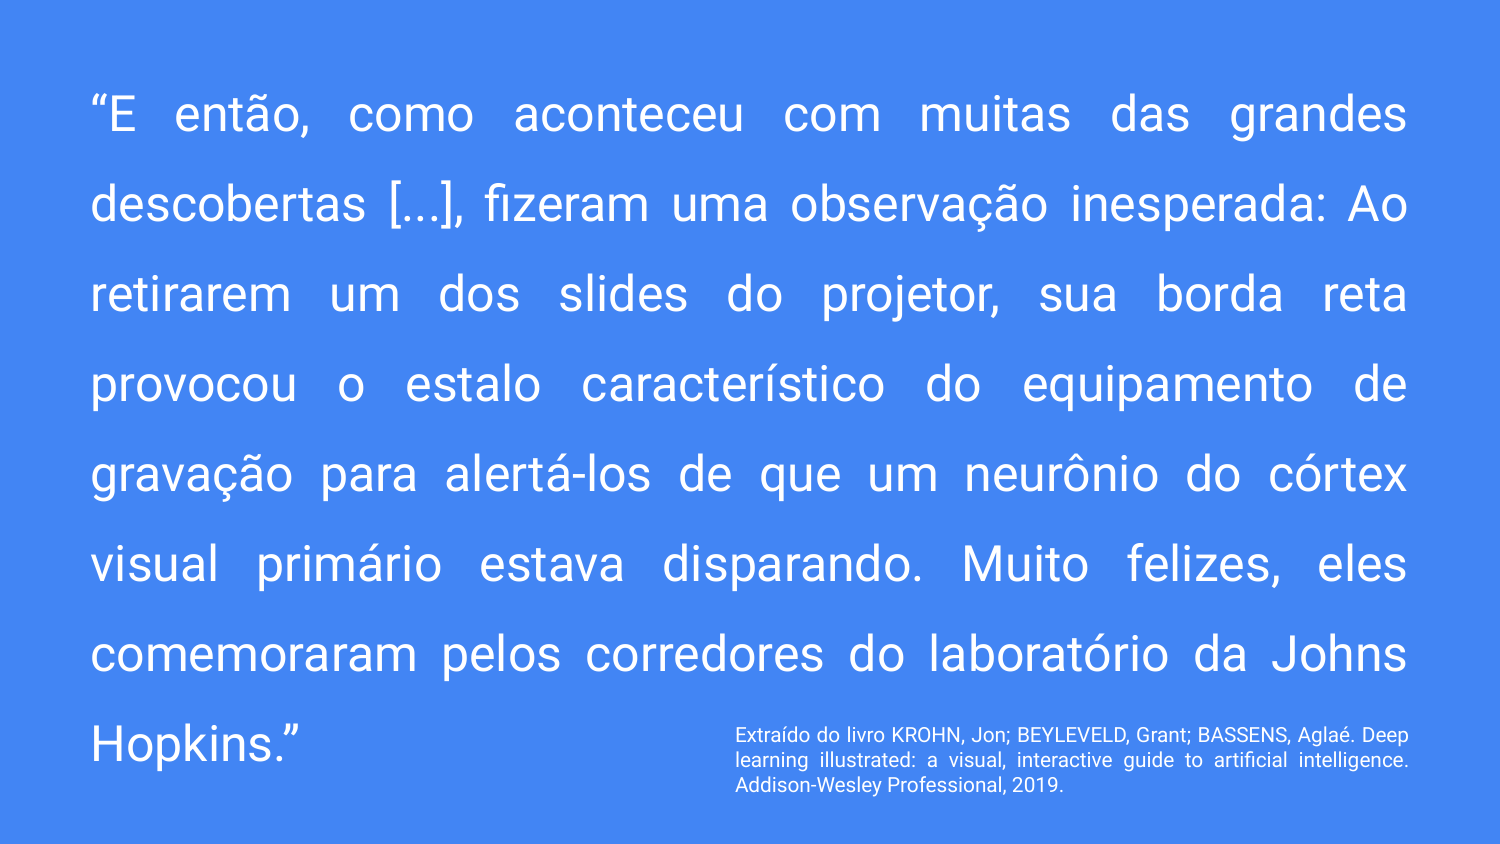

# “E então, como aconteceu com muitas das grandes descobertas [...], fizeram uma observação inesperada: Ao retirarem um dos slides do projetor, sua borda reta provocou o estalo característico do equipamento de gravação para alertá-los de que um neurônio do córtex visual primário estava disparando. Muito felizes, eles comemoraram pelos corredores do laboratório da Johns Hopkins.”
Extraído do livro KROHN, Jon; BEYLEVELD, Grant; BASSENS, Aglaé. Deep learning illustrated: a visual, interactive guide to artificial intelligence. Addison-Wesley Professional, 2019.